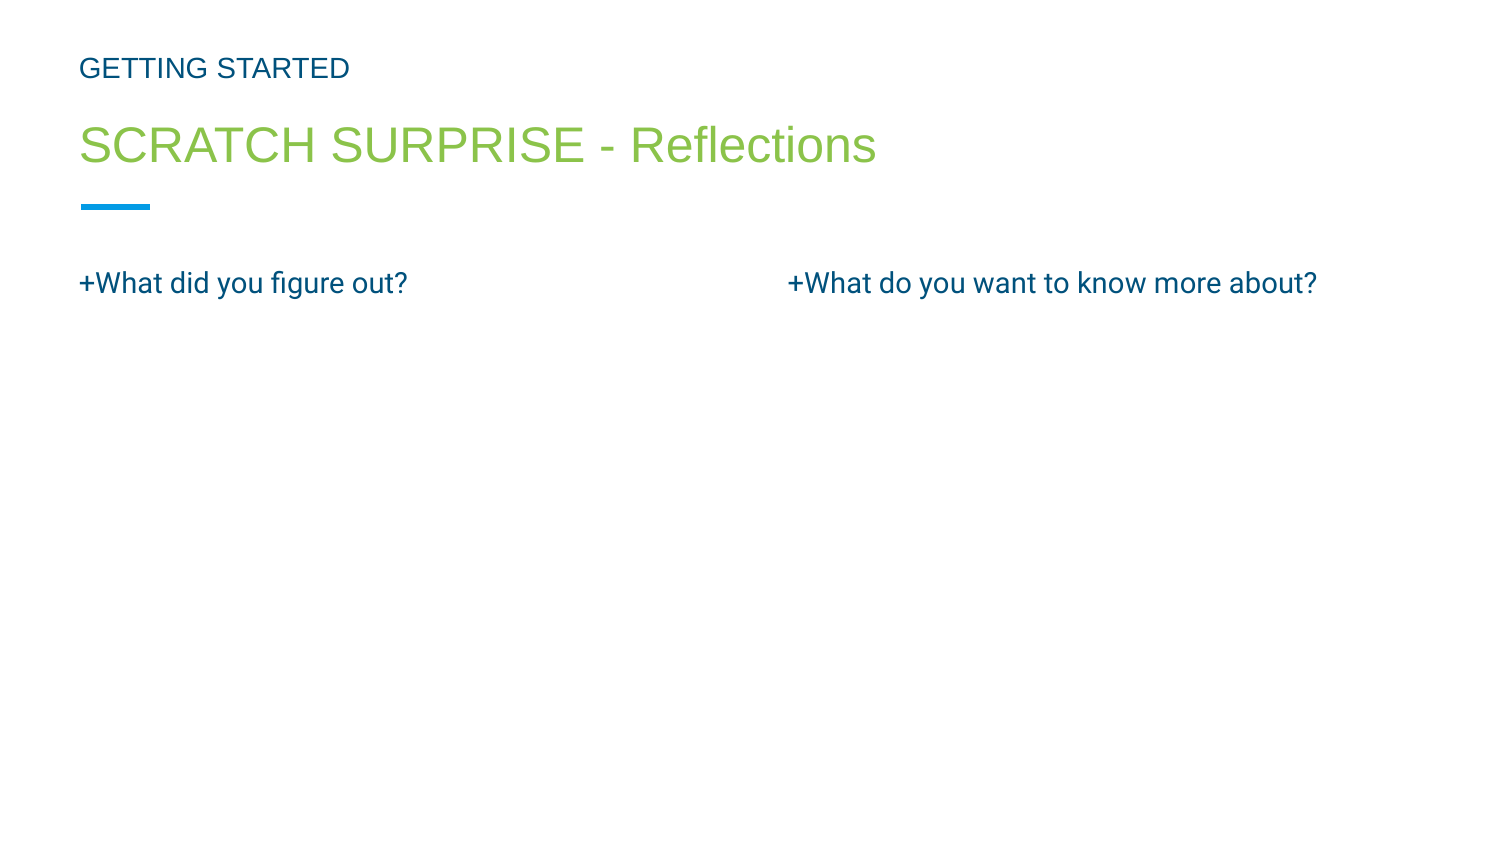

GETTING STARTED
# SCRATCH SURPRISE - Reflections
+What did you figure out?
+What do you want to know more about?